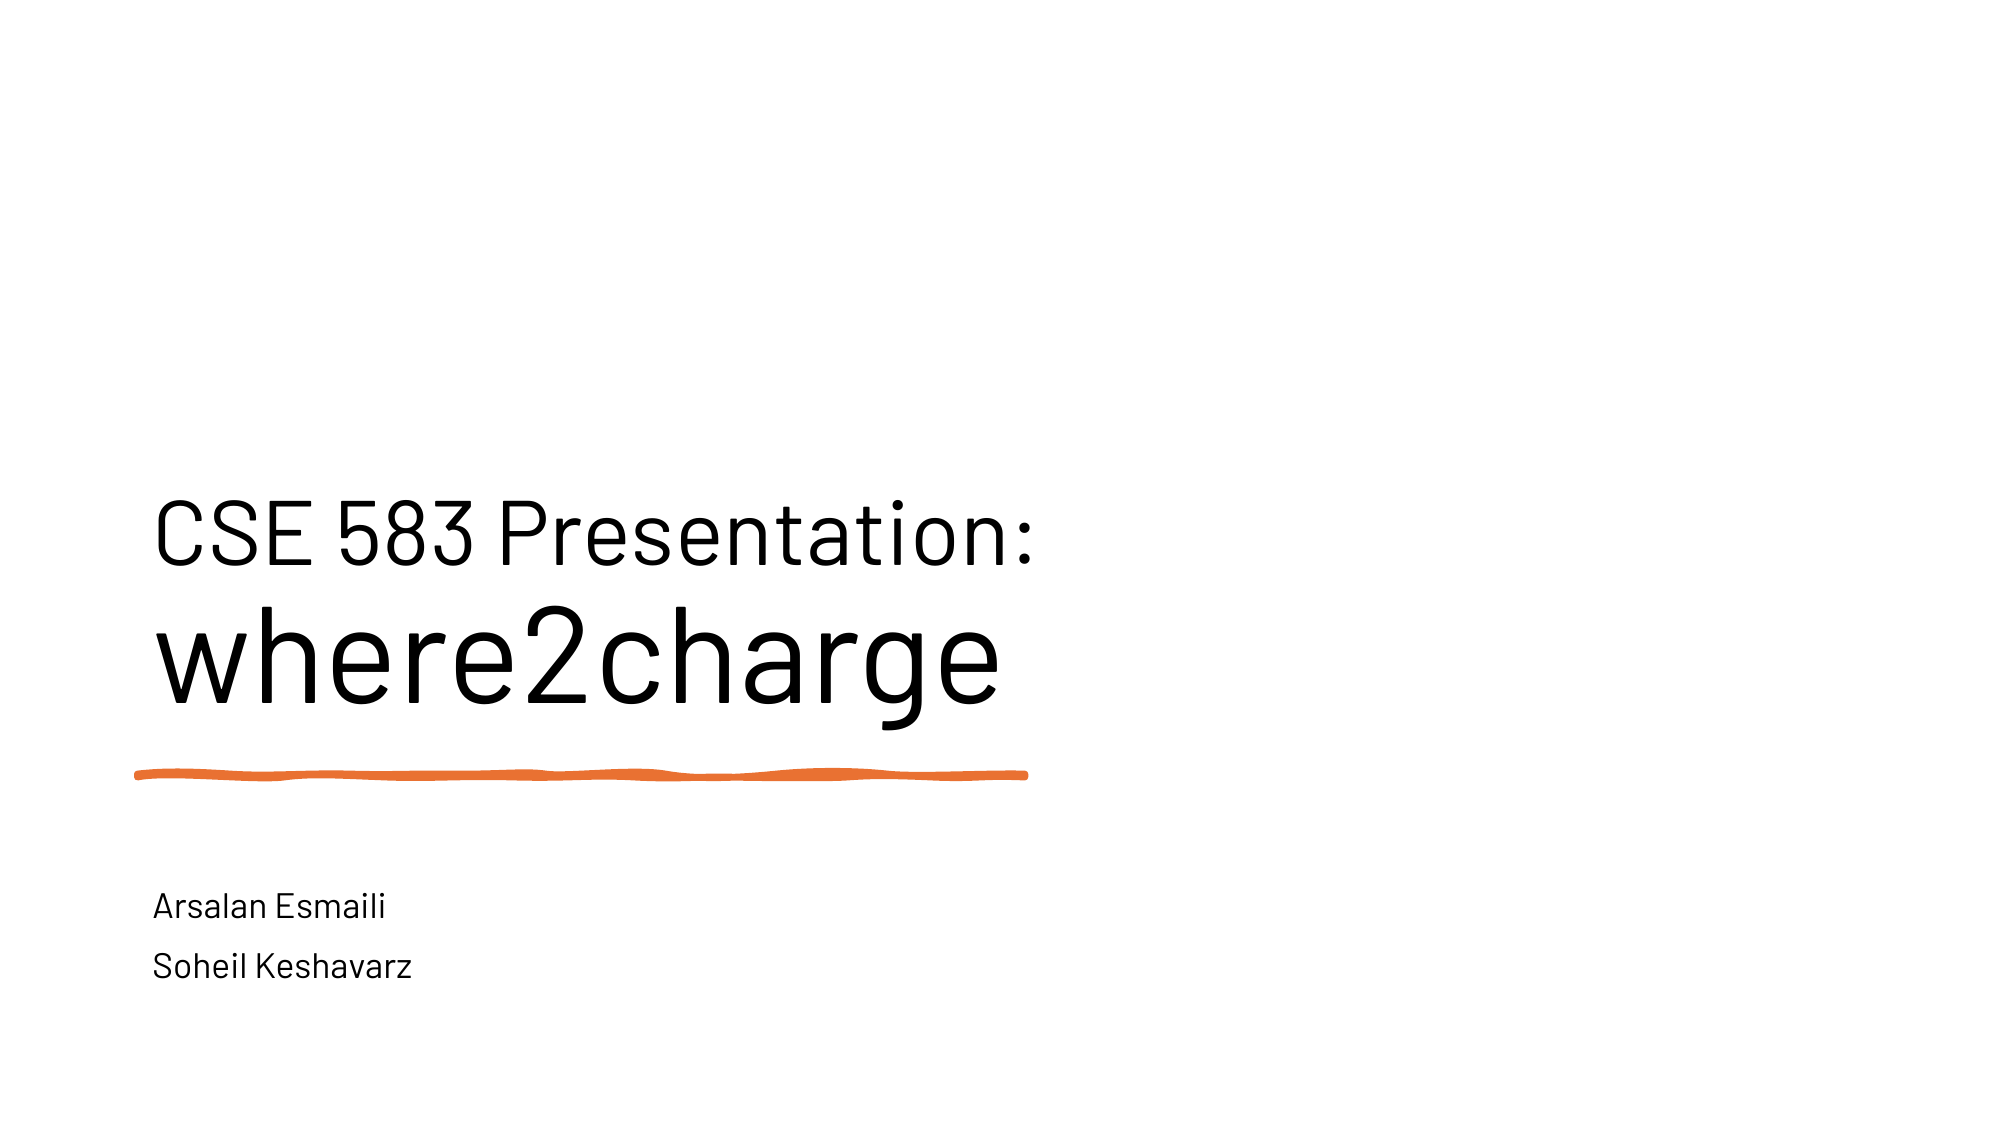

# CSE 583 Presentation: where2charge

Arsalan Esmaili
Soheil Keshavarz